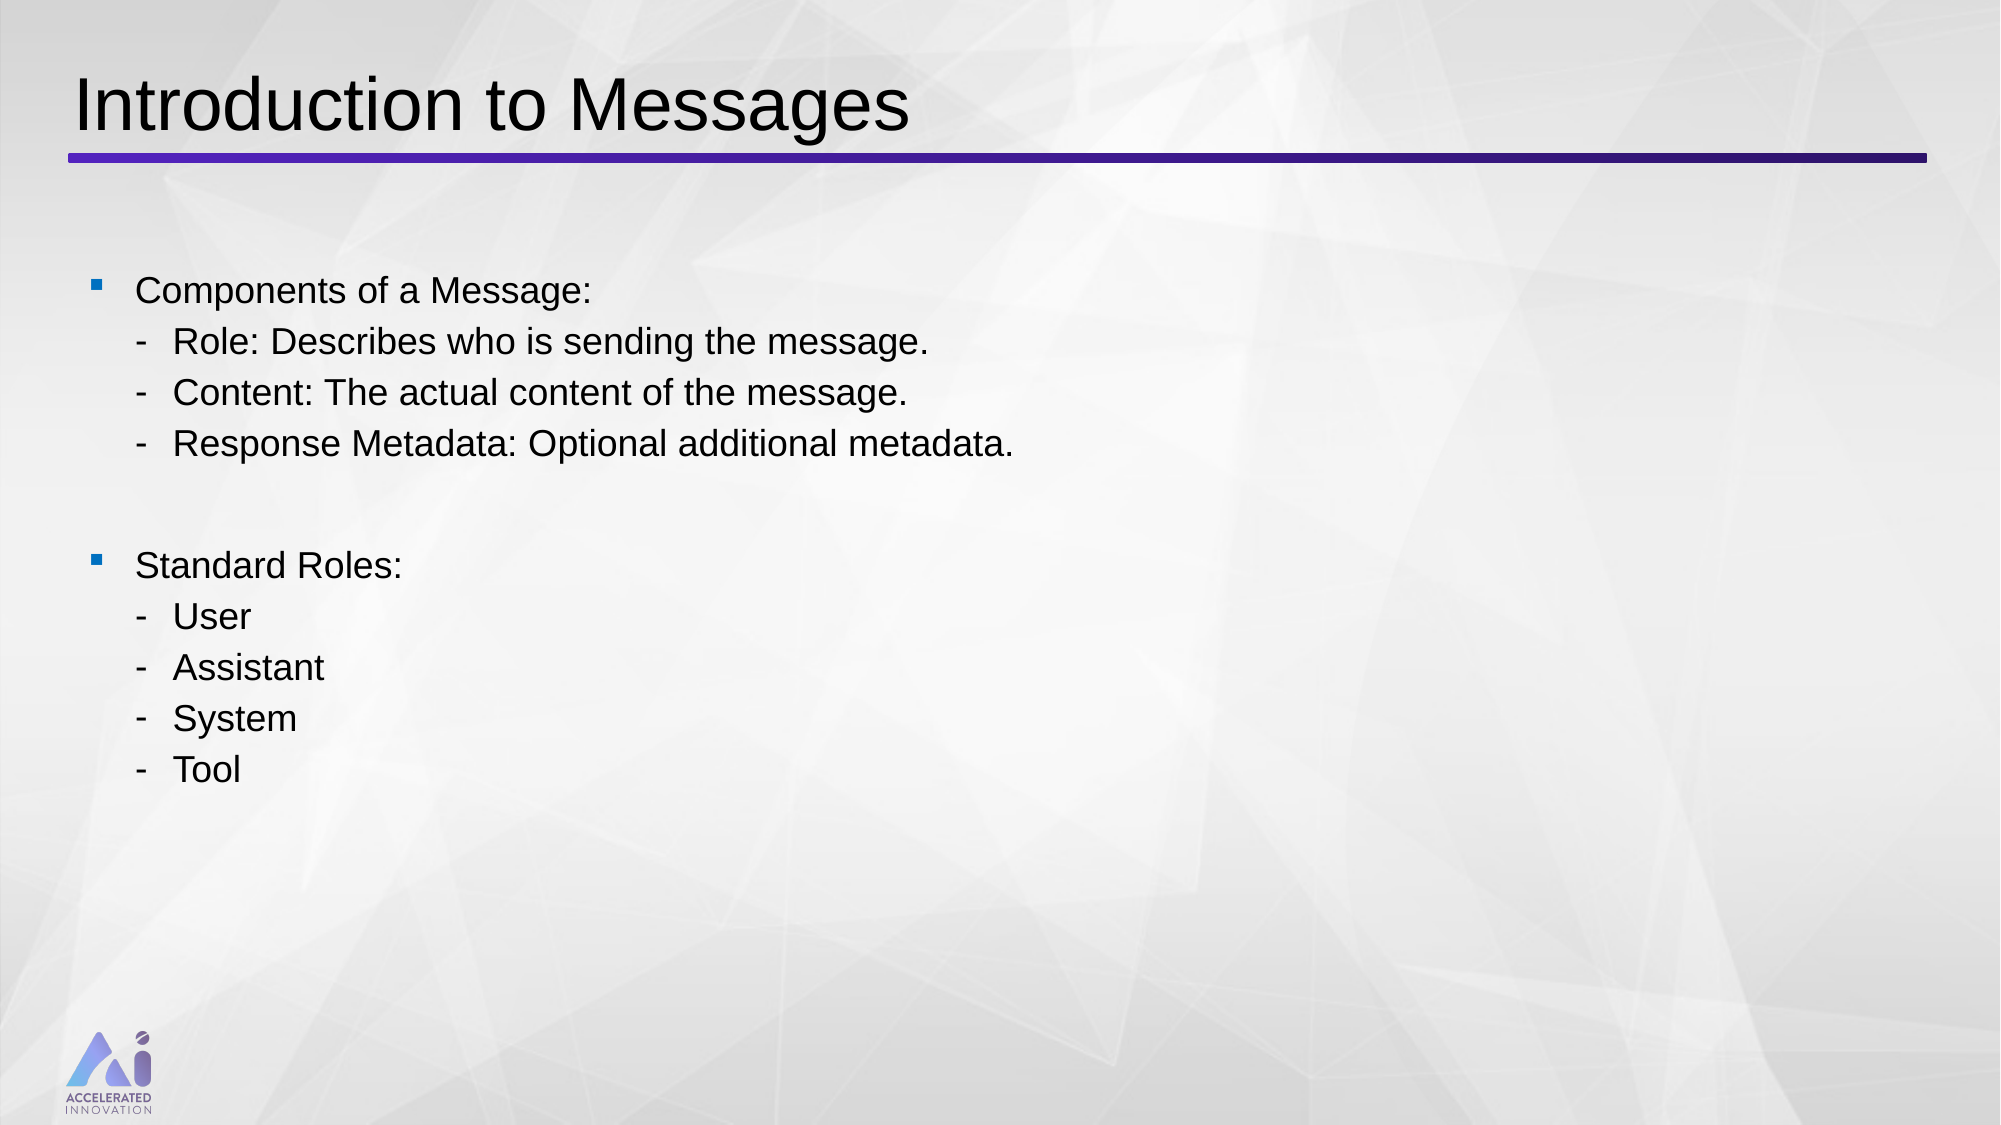

# Introduction to Messages

Components of a Message:
Role: Describes who is sending the message.
Content: The actual content of the message.
Response Metadata: Optional additional metadata.

Standard Roles:
User
Assistant
System
Tool